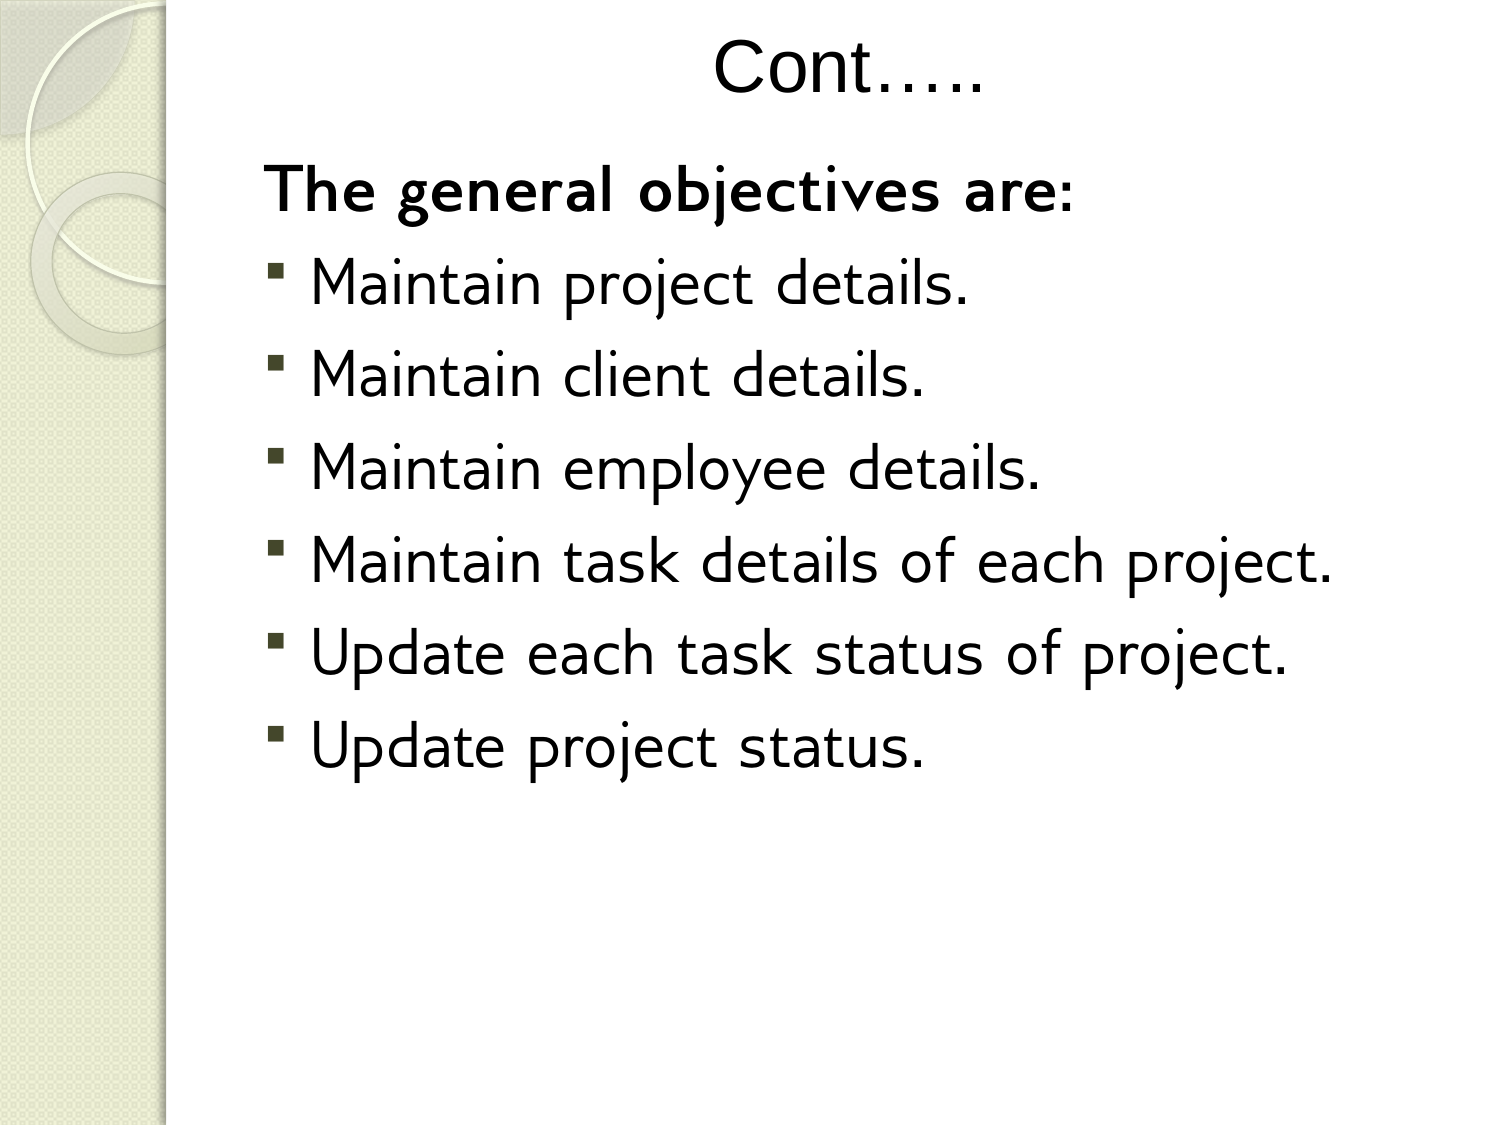

# Cont…..
The general objectives are:
Maintain project details.
Maintain client details.
Maintain employee details.
Maintain task details of each project.
Update each task status of project.
Update project status.